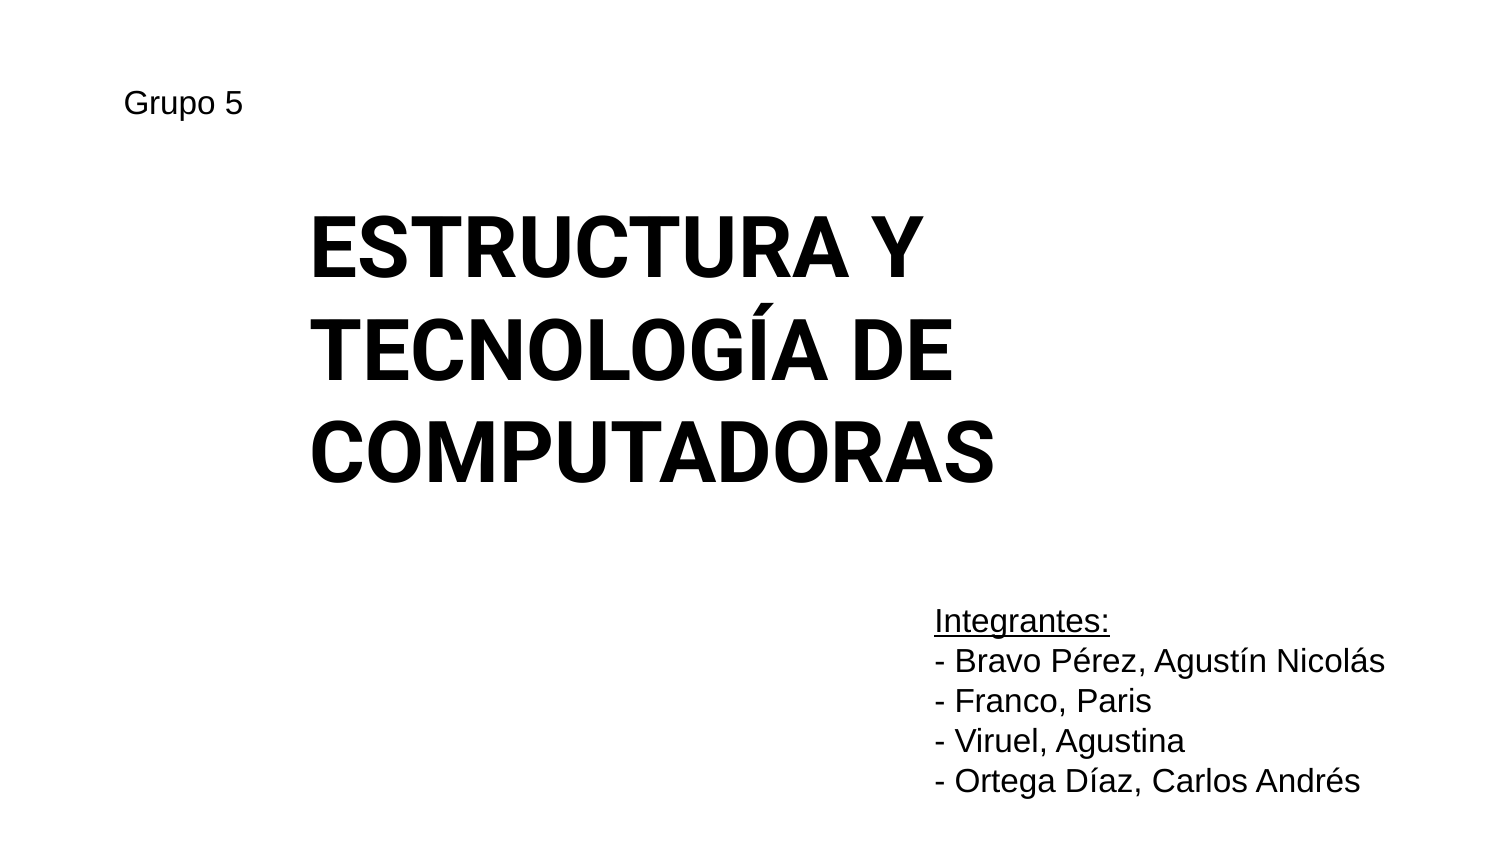

Grupo 5
ESTRUCTURA Y TECNOLOGÍA DE COMPUTADORAS
Integrantes:
- Bravo Pérez, Agustín Nicolás
- Franco, Paris
- Viruel, Agustina
- Ortega Díaz, Carlos Andrés